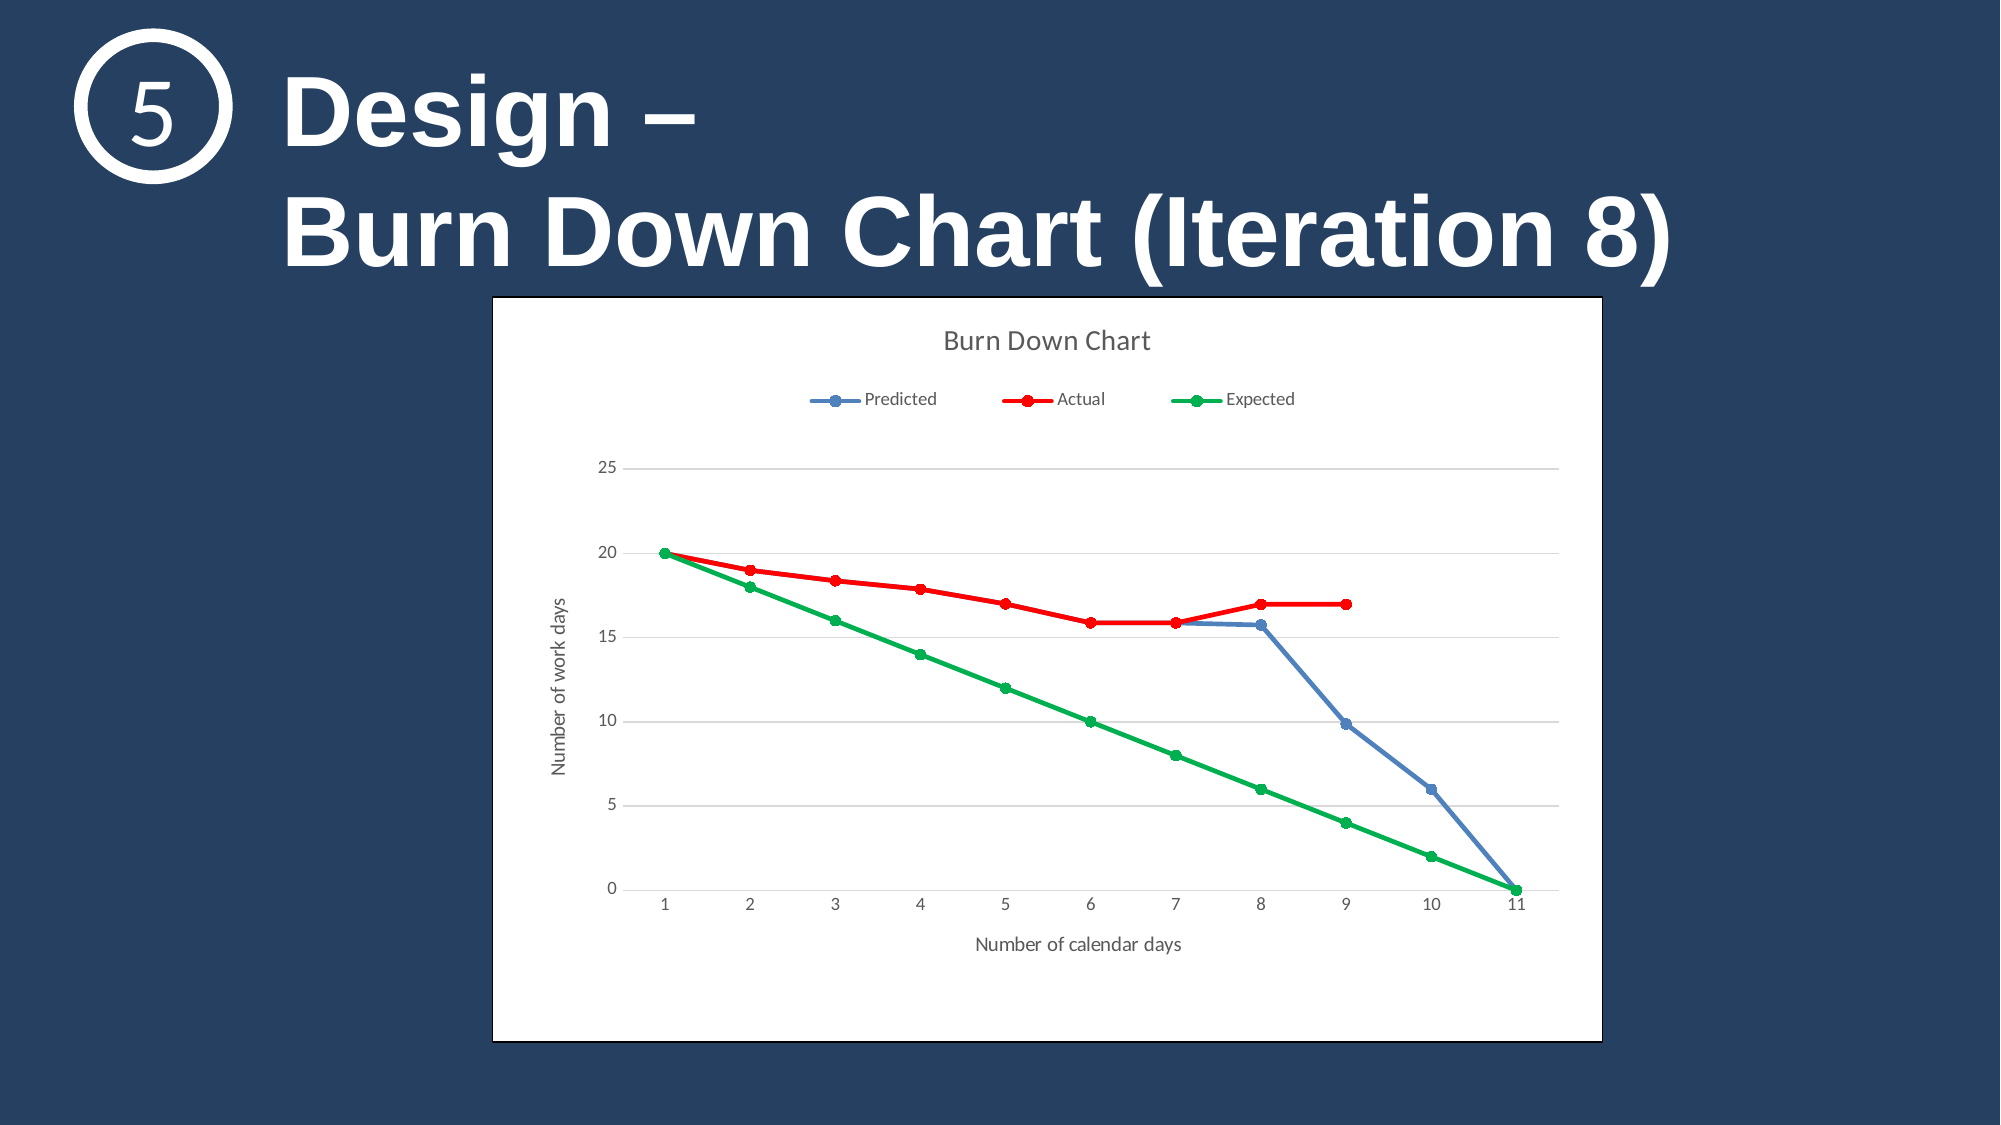

5
Design –
Burn Down Chart (Iteration 8)

### Chart: Burn Down Chart

| Category |  |  |  |
|---|---|---|---|